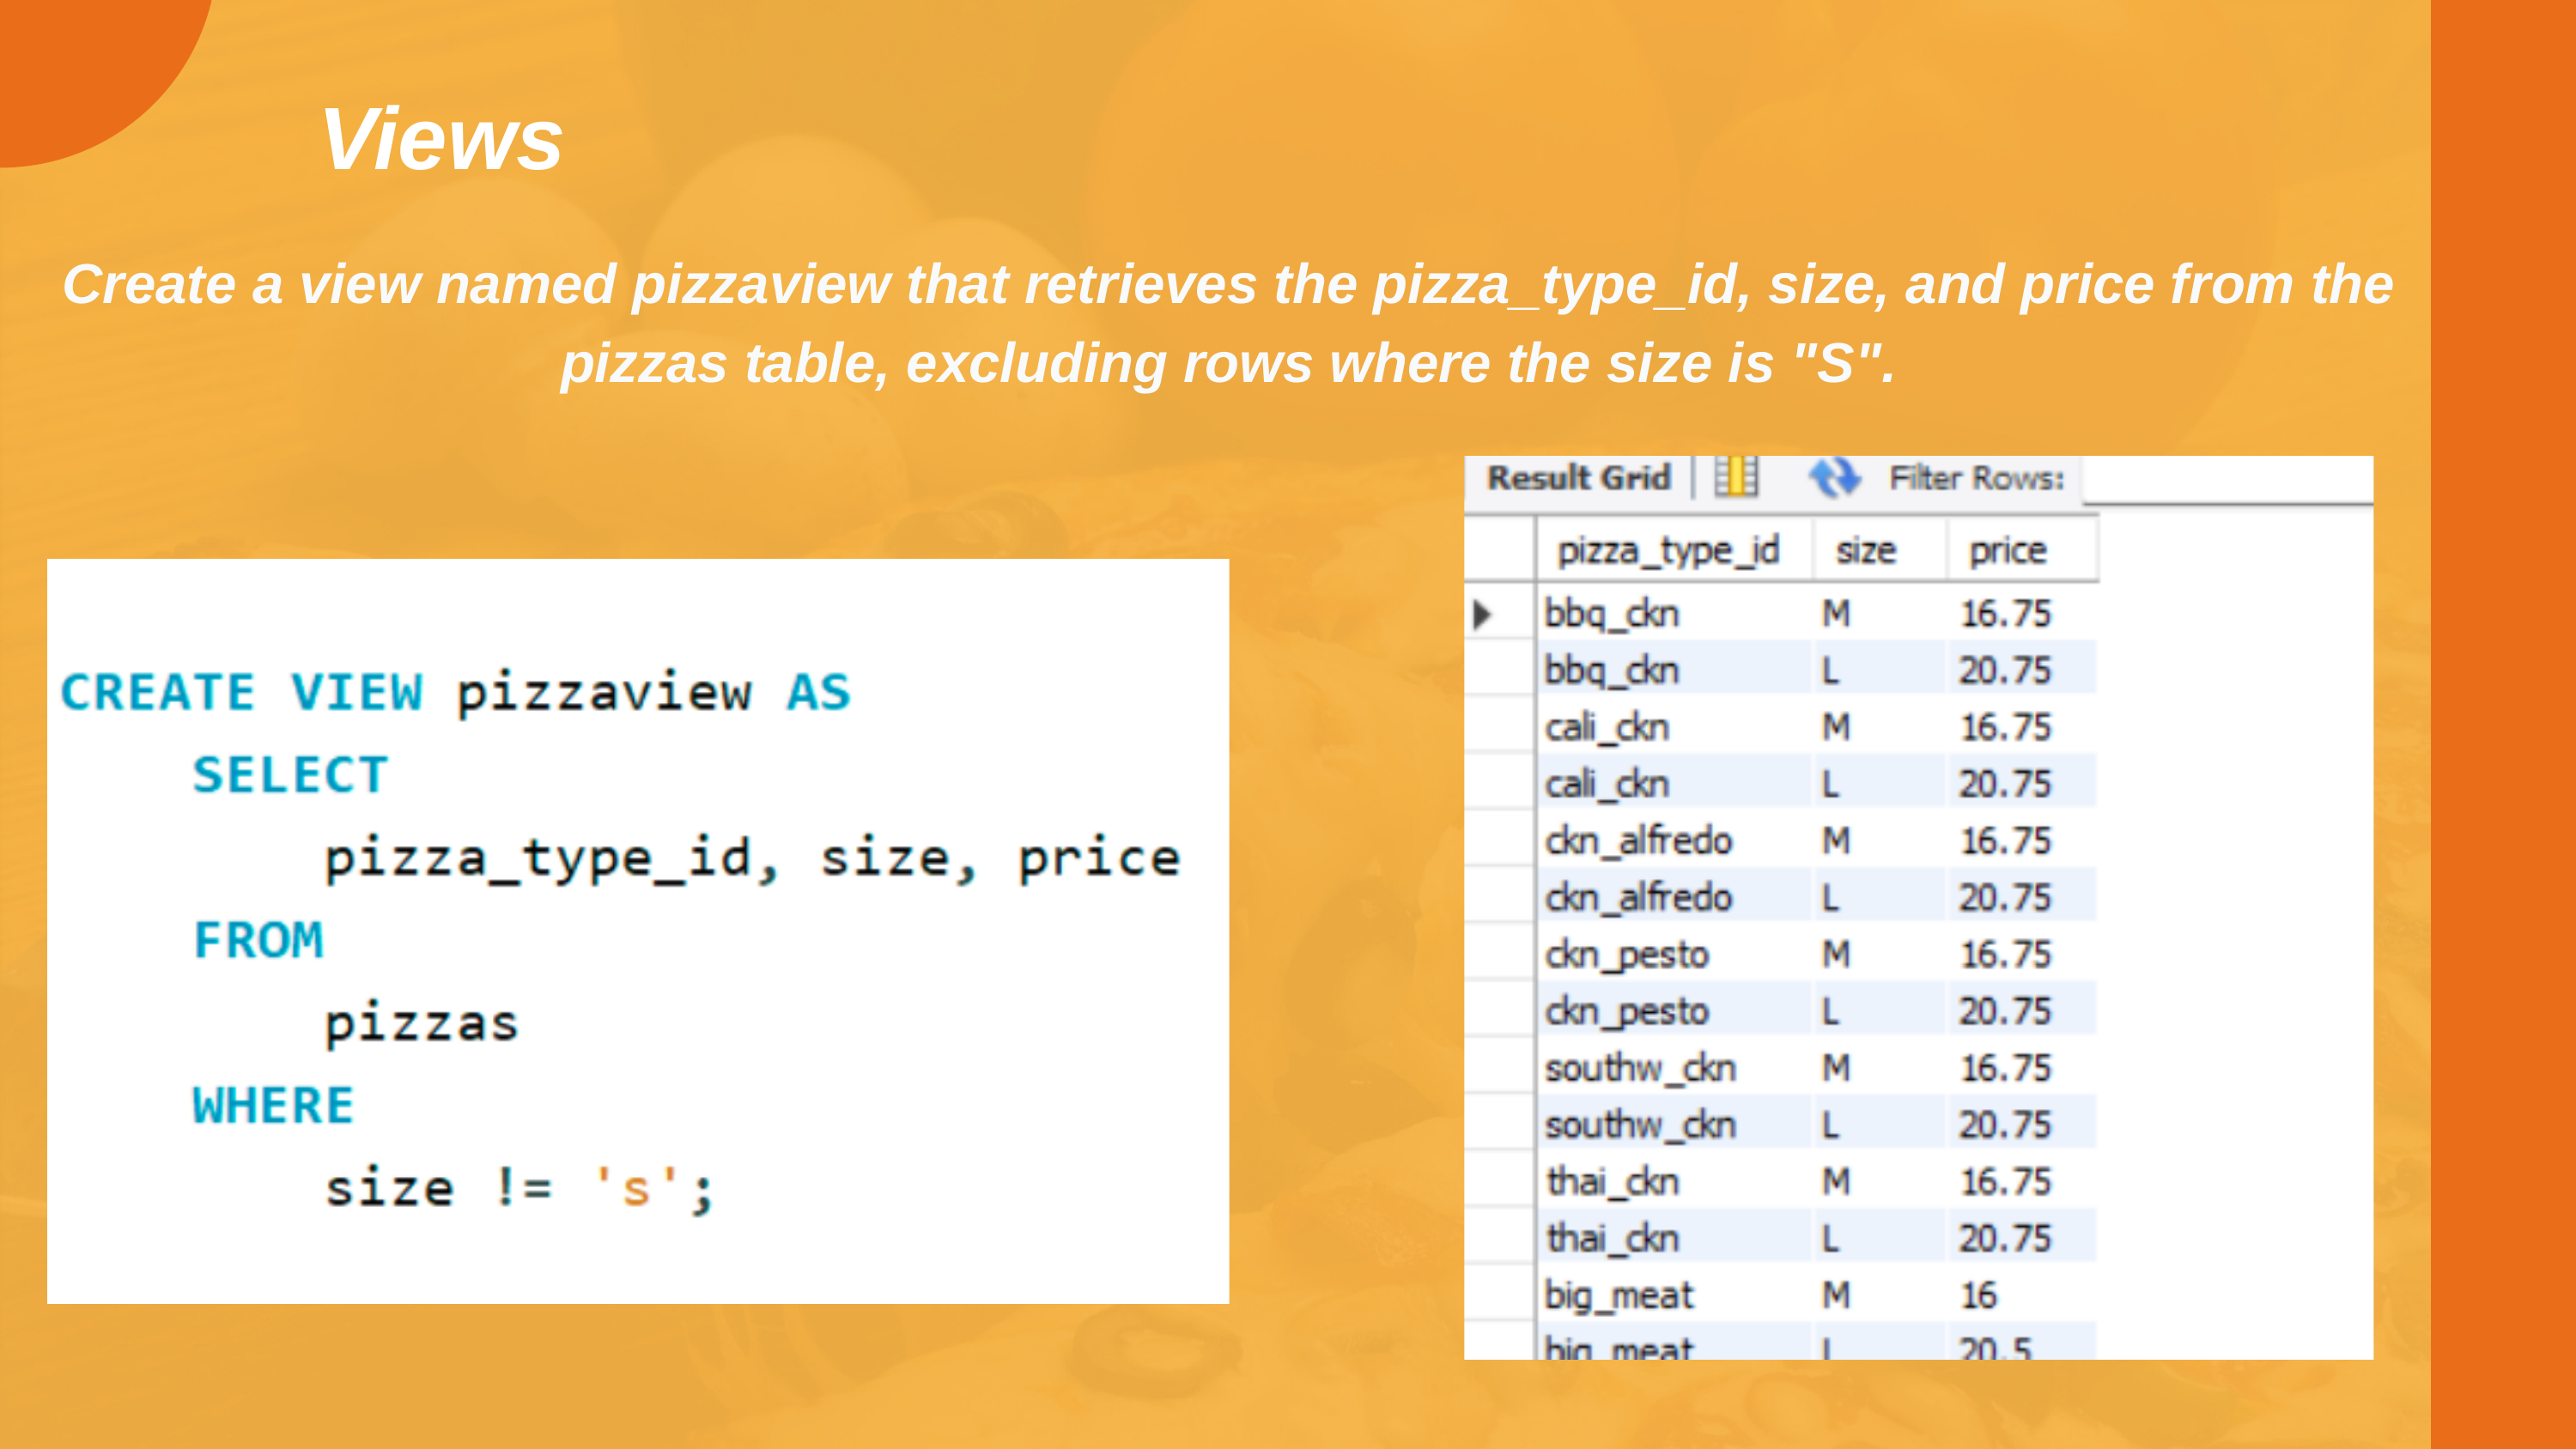

Views
Create a view named pizzaview that retrieves the pizza_type_id, size, and price from the pizzas table, excluding rows where the size is "S".